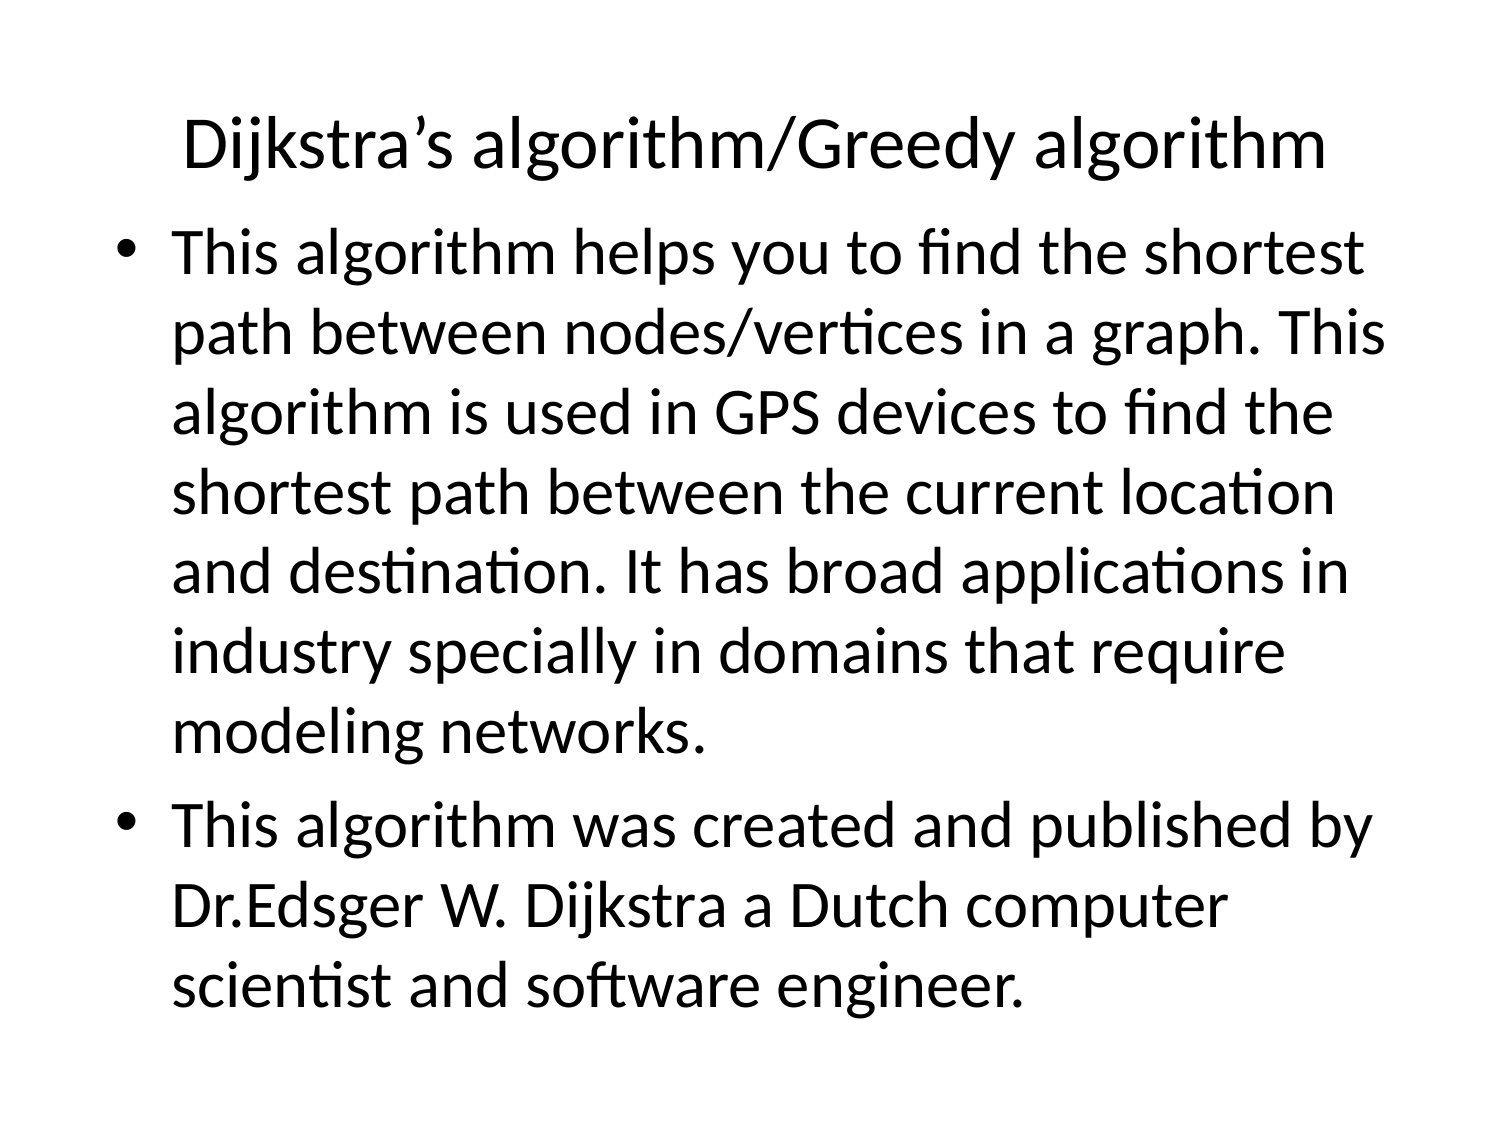

# Dijkstra’s algorithm/Greedy algorithm
This algorithm helps you to find the shortest path between nodes/vertices in a graph. This algorithm is used in GPS devices to find the shortest path between the current location and destination. It has broad applications in industry specially in domains that require modeling networks.
This algorithm was created and published by Dr.Edsger W. Dijkstra a Dutch computer scientist and software engineer.